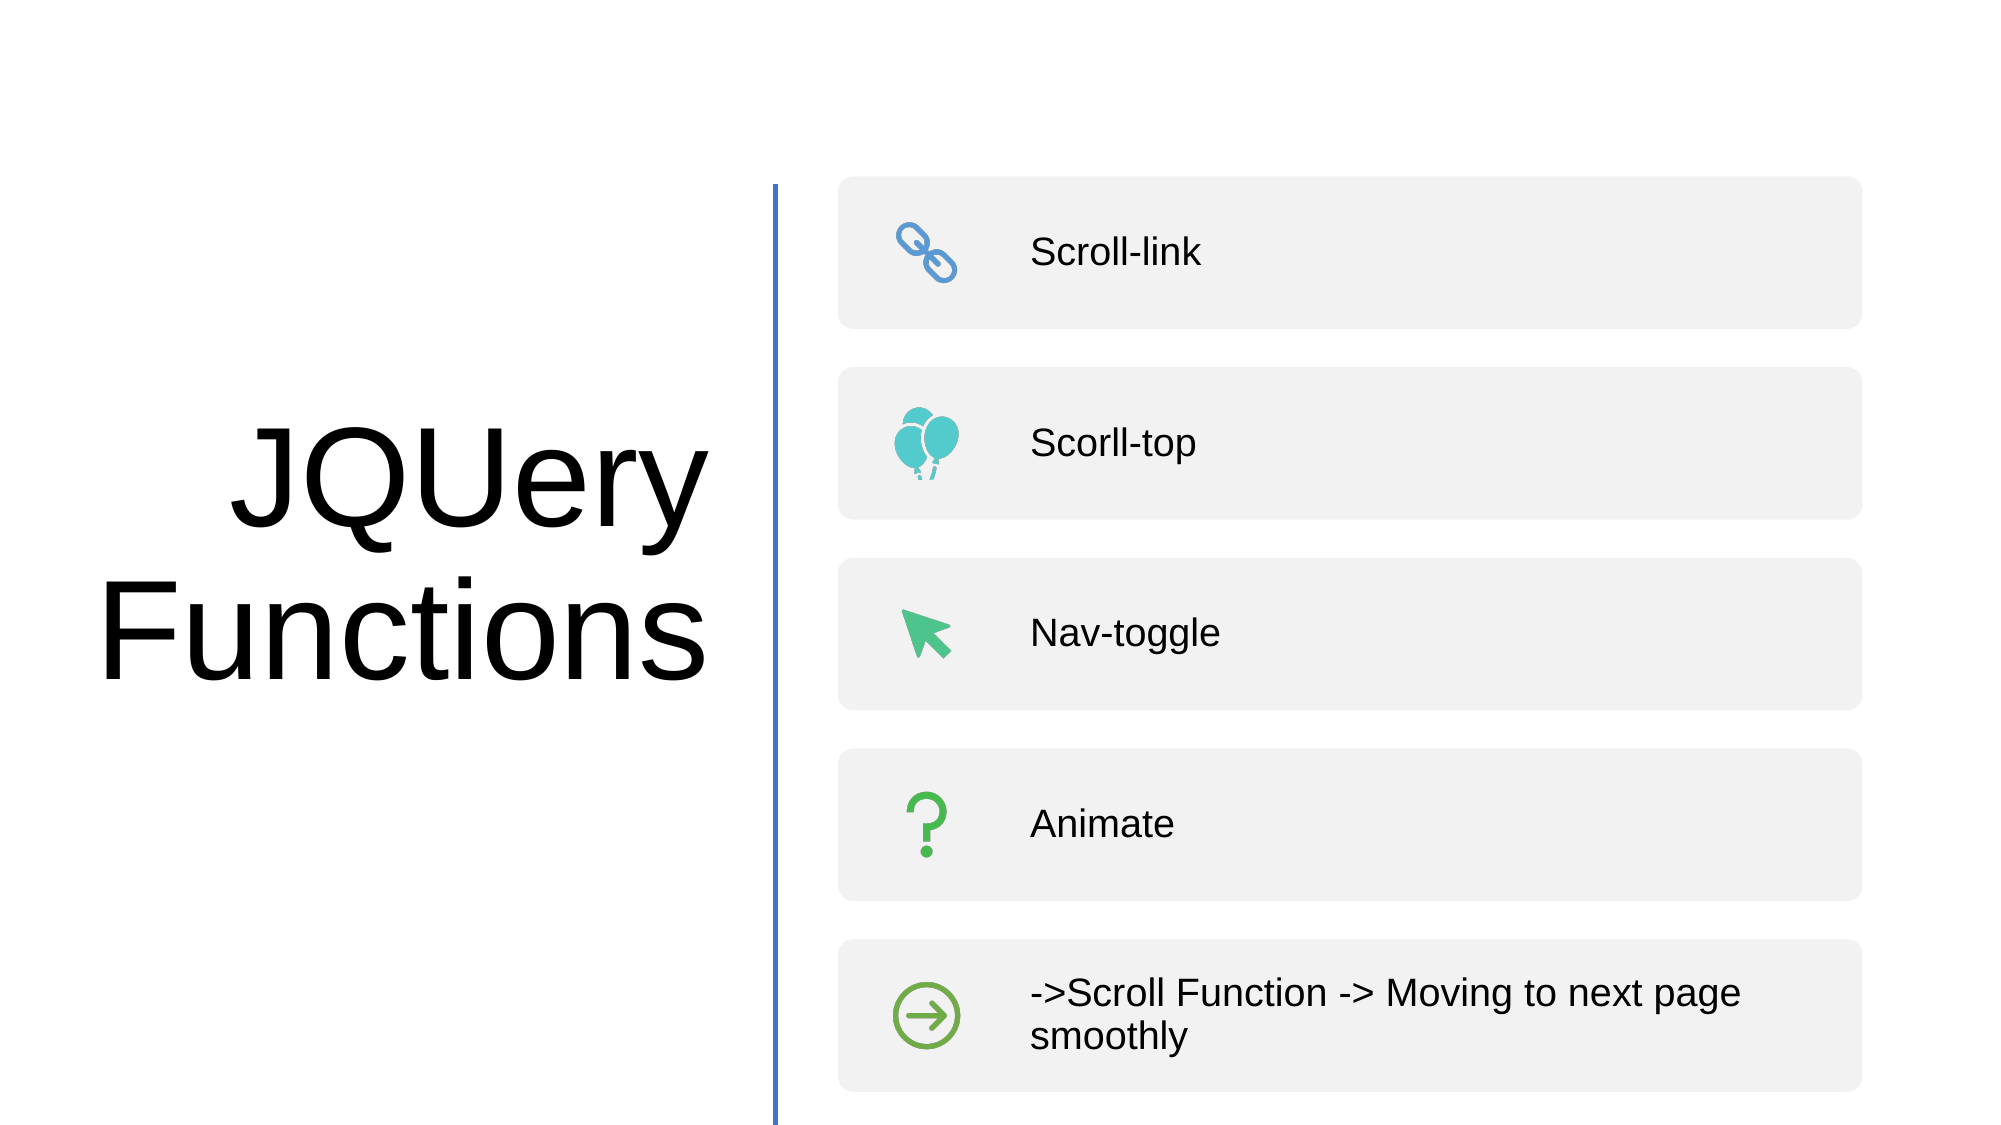

# JQUery Functions
Scroll-link
Scorll-top
Nav-toggle
Animate
->Scroll Function -> Moving to next page smoothly